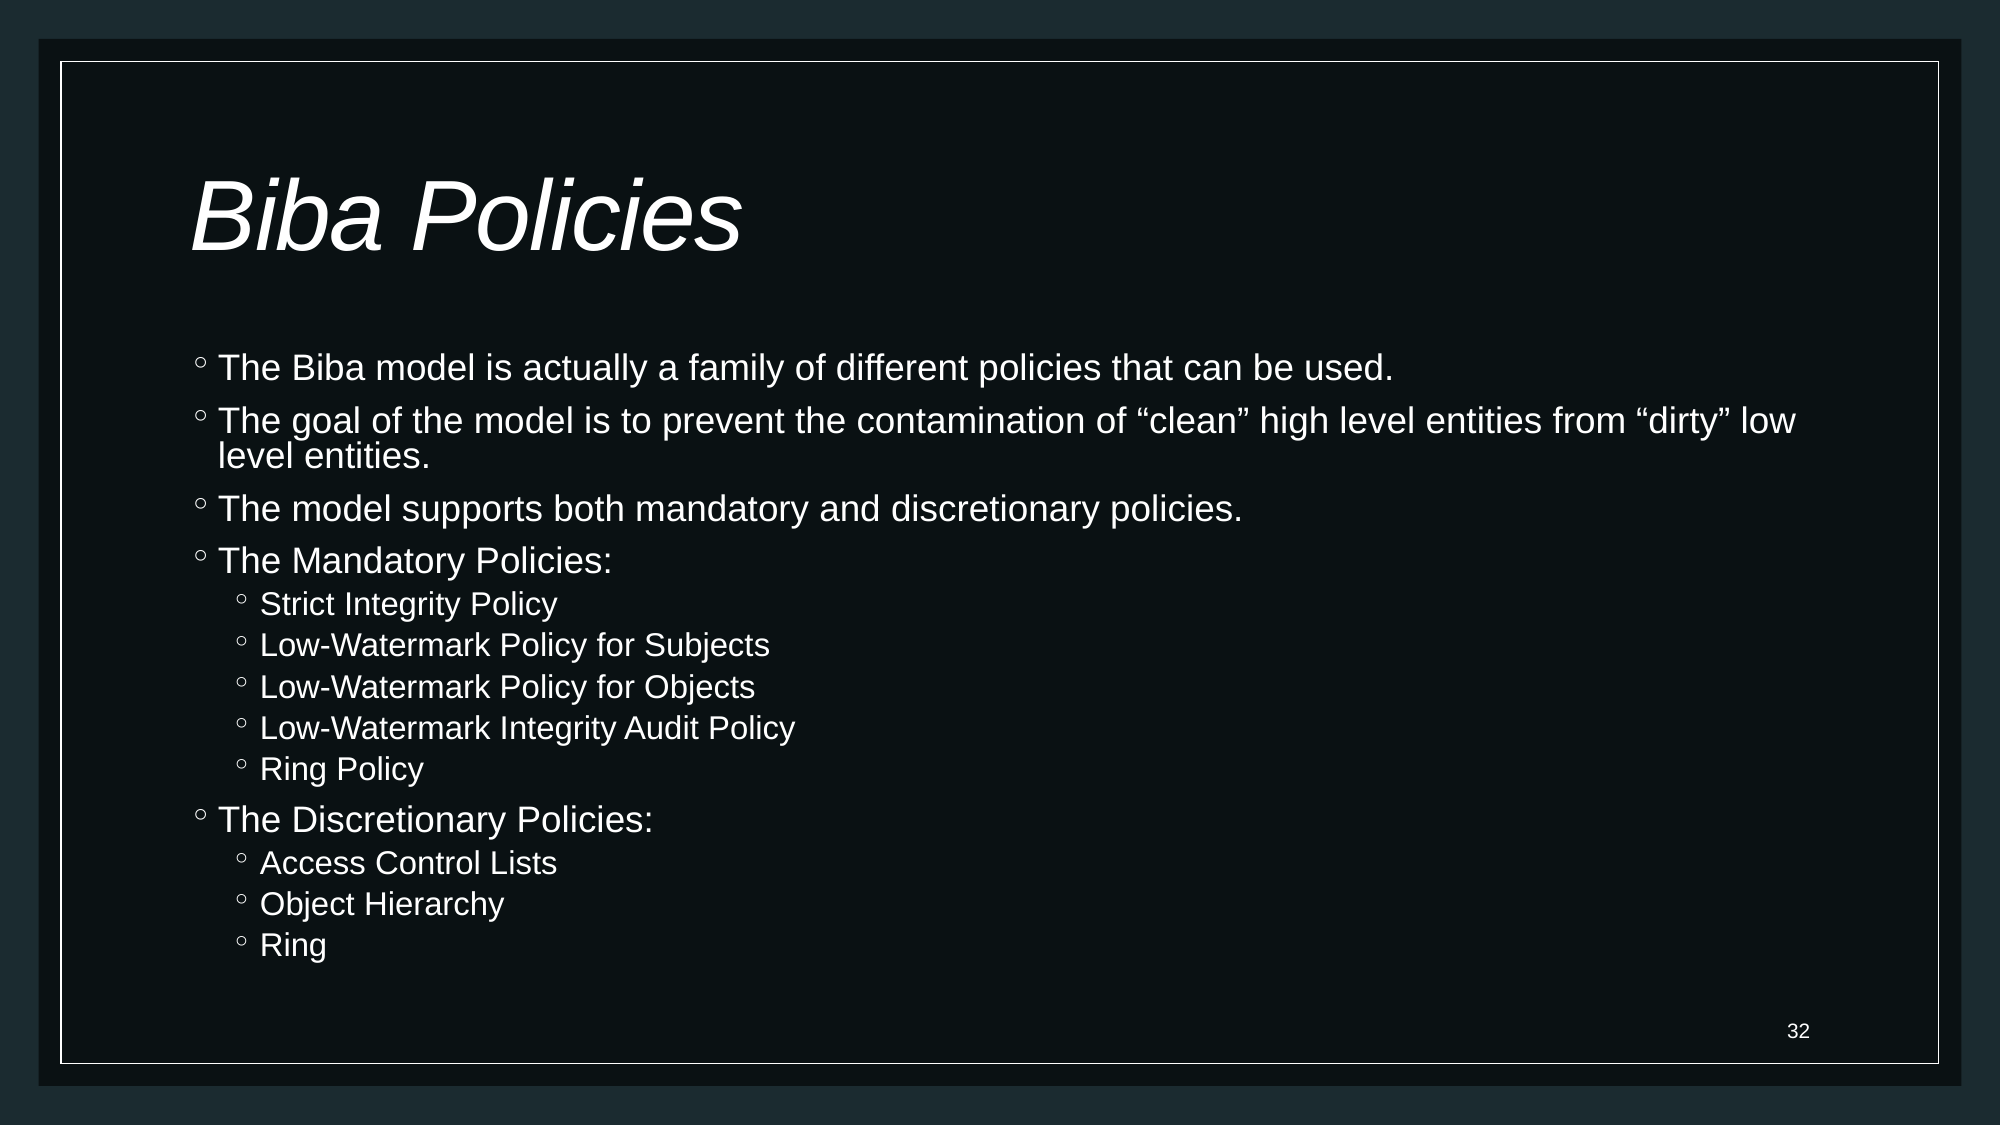

# Biba Policies
The Biba model is actually a family of different policies that can be used.
The goal of the model is to prevent the contamination of “clean” high level entities from “dirty” low level entities.
The model supports both mandatory and discretionary policies.
The Mandatory Policies:
Strict Integrity Policy
Low-Watermark Policy for Subjects
Low-Watermark Policy for Objects
Low-Watermark Integrity Audit Policy
Ring Policy
The Discretionary Policies:
Access Control Lists
Object Hierarchy
Ring
32